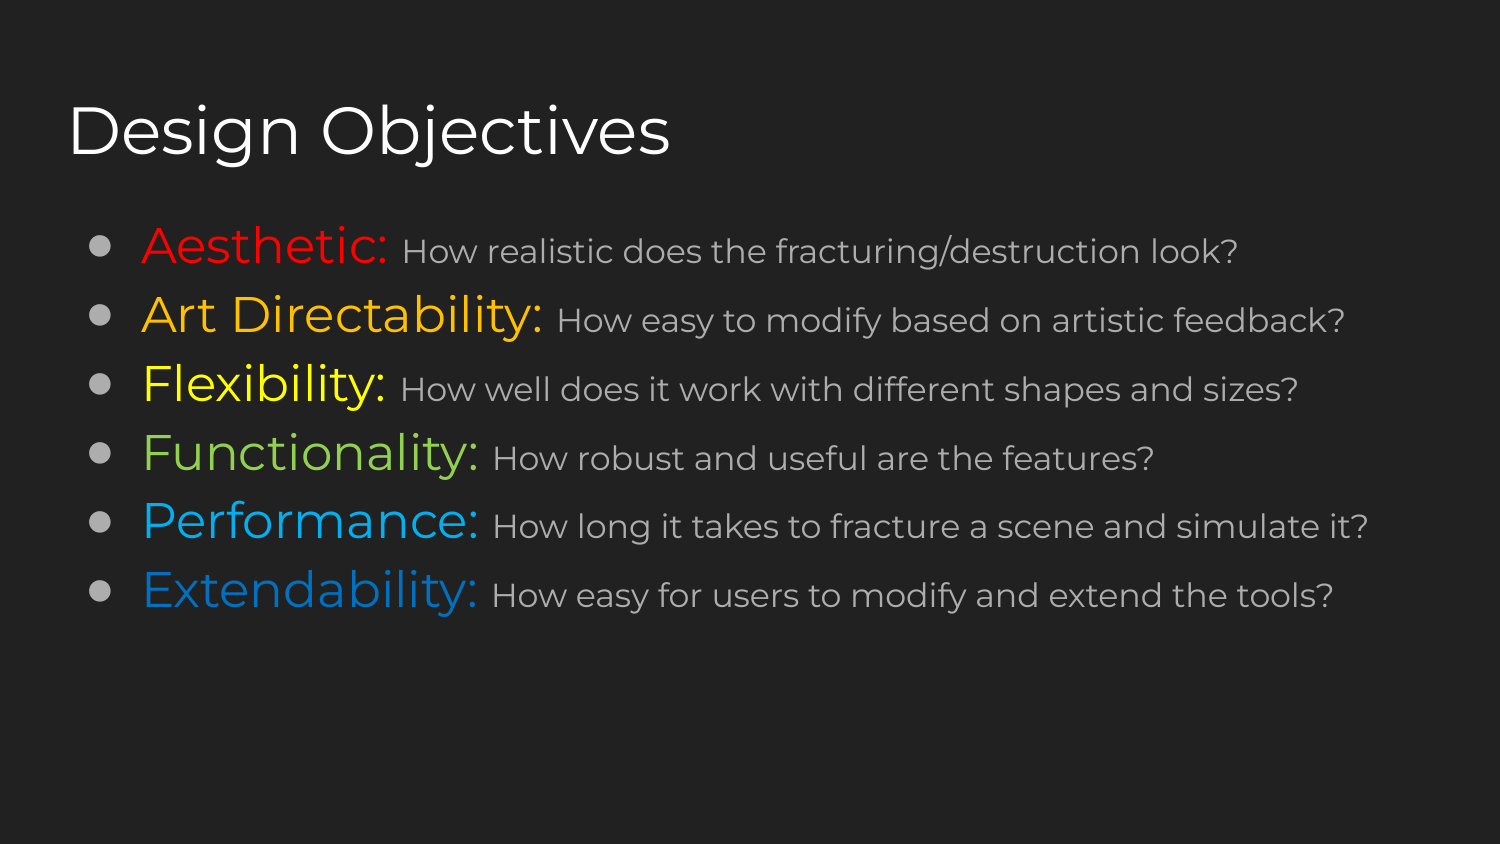

# Design Objectives
Aesthetic: How realistic does the fracturing/destruction look?
Art Directability: How easy to modify based on artistic feedback?
Flexibility: How well does it work with different shapes and sizes?
Functionality: How robust and useful are the features?
Performance: How long it takes to fracture a scene and simulate it?
Extendability: How easy for users to modify and extend the tools?